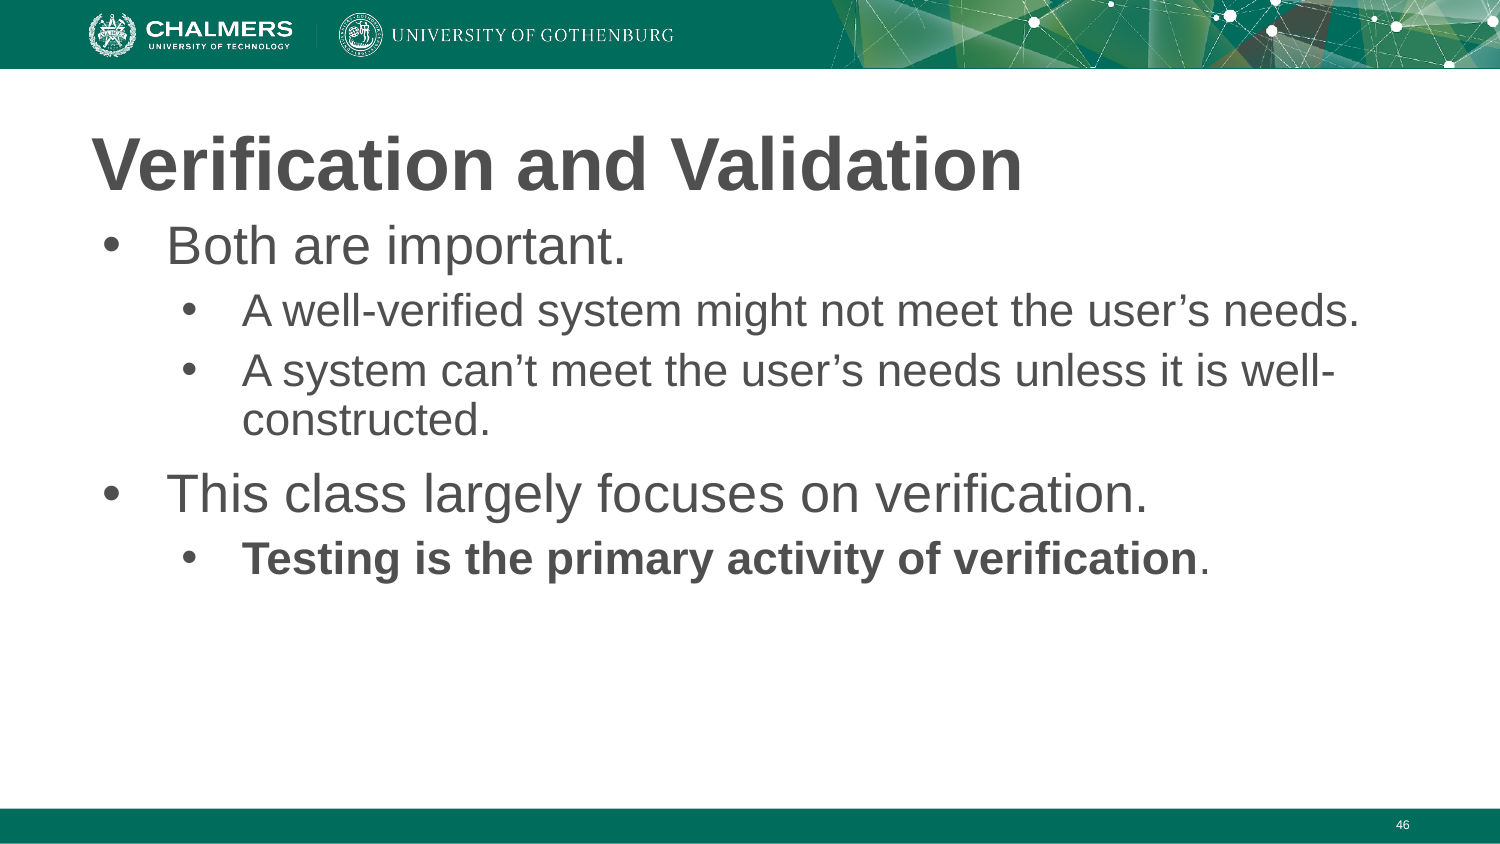

# Verification and Validation
Both are important.
A well-verified system might not meet the user’s needs.
A system can’t meet the user’s needs unless it is well-constructed.
This class largely focuses on verification.
Testing is the primary activity of verification.
46